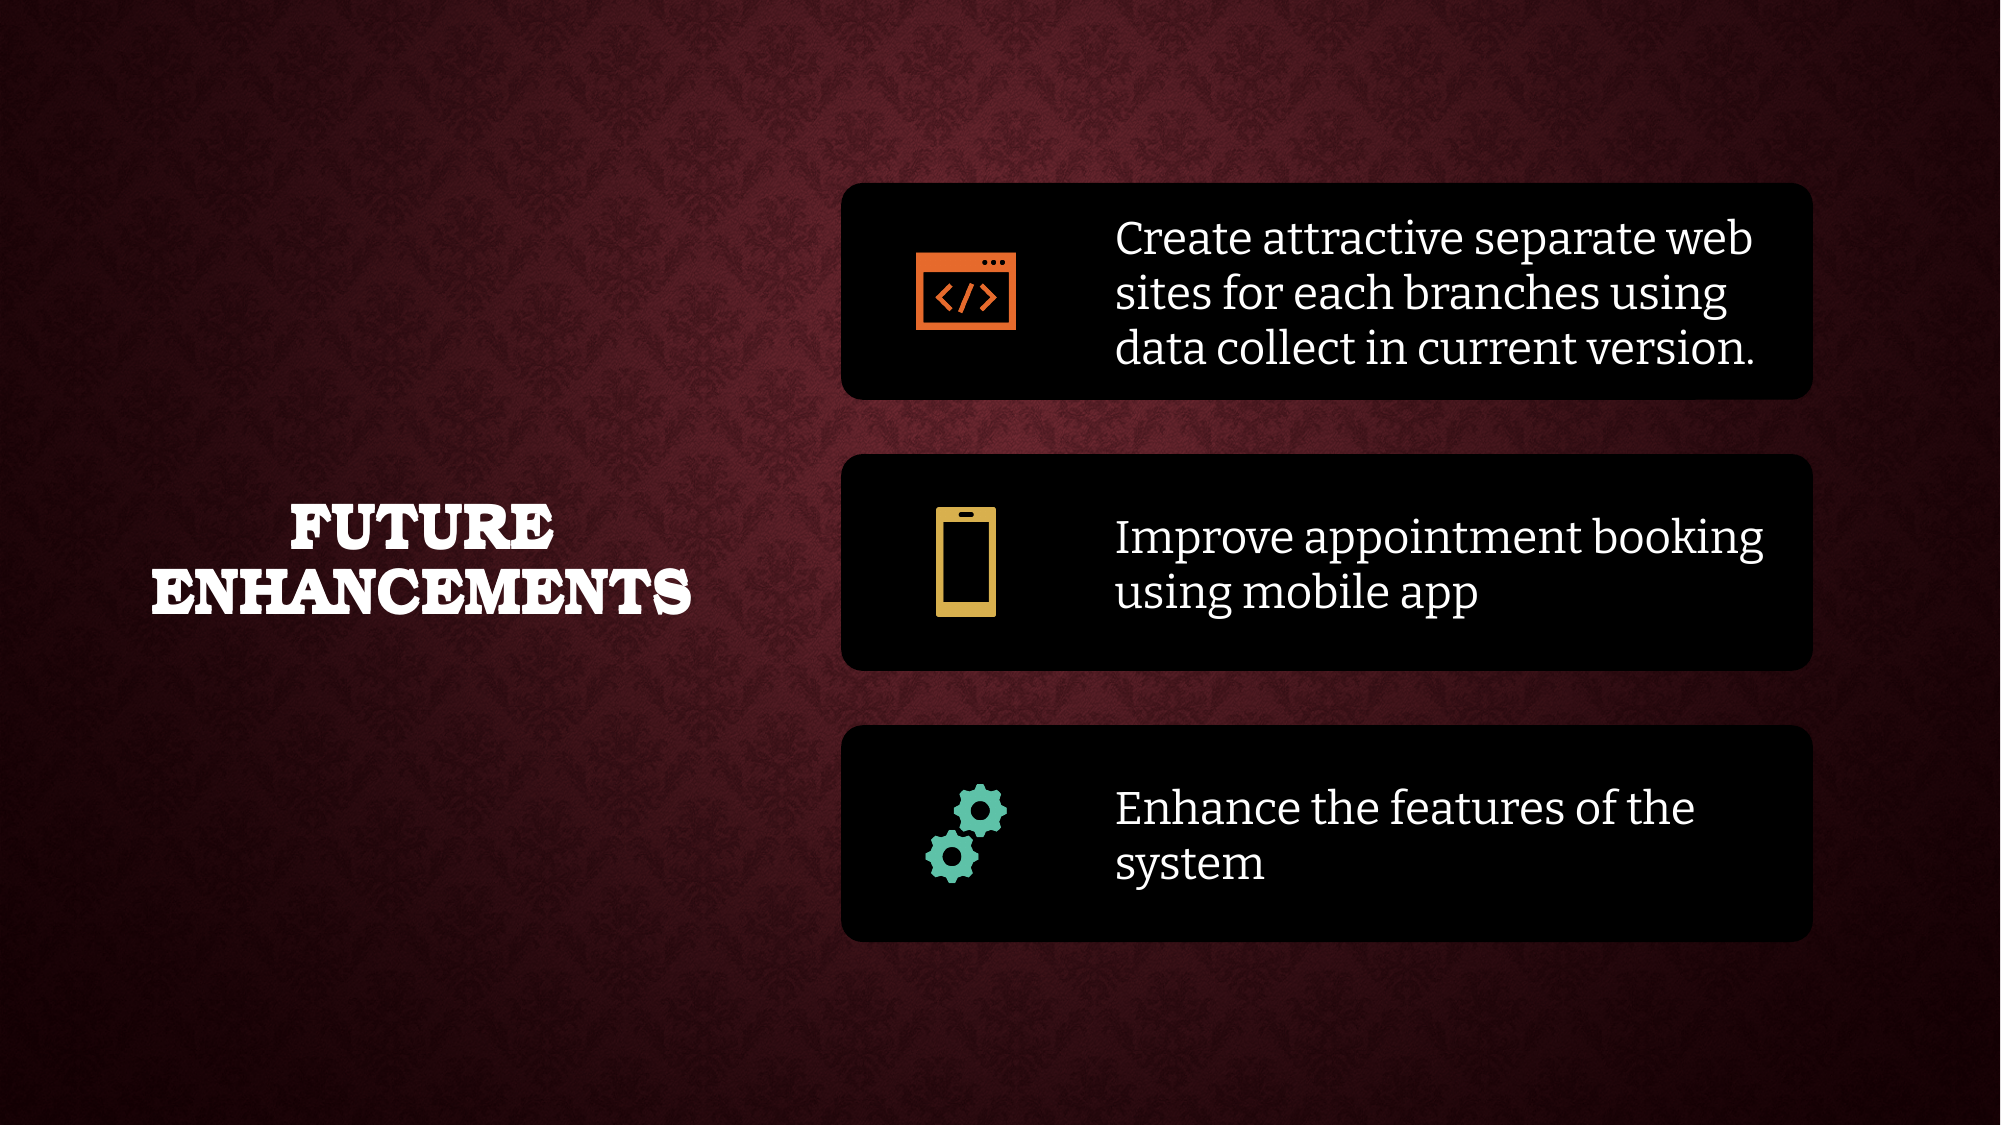

Future Enhancements
# Future Enhancements
Future Enhancements
Create attractive separate web sites for each branches using data collect in current version.
Improve appointment booking using mobile app
Enhance the features of the system